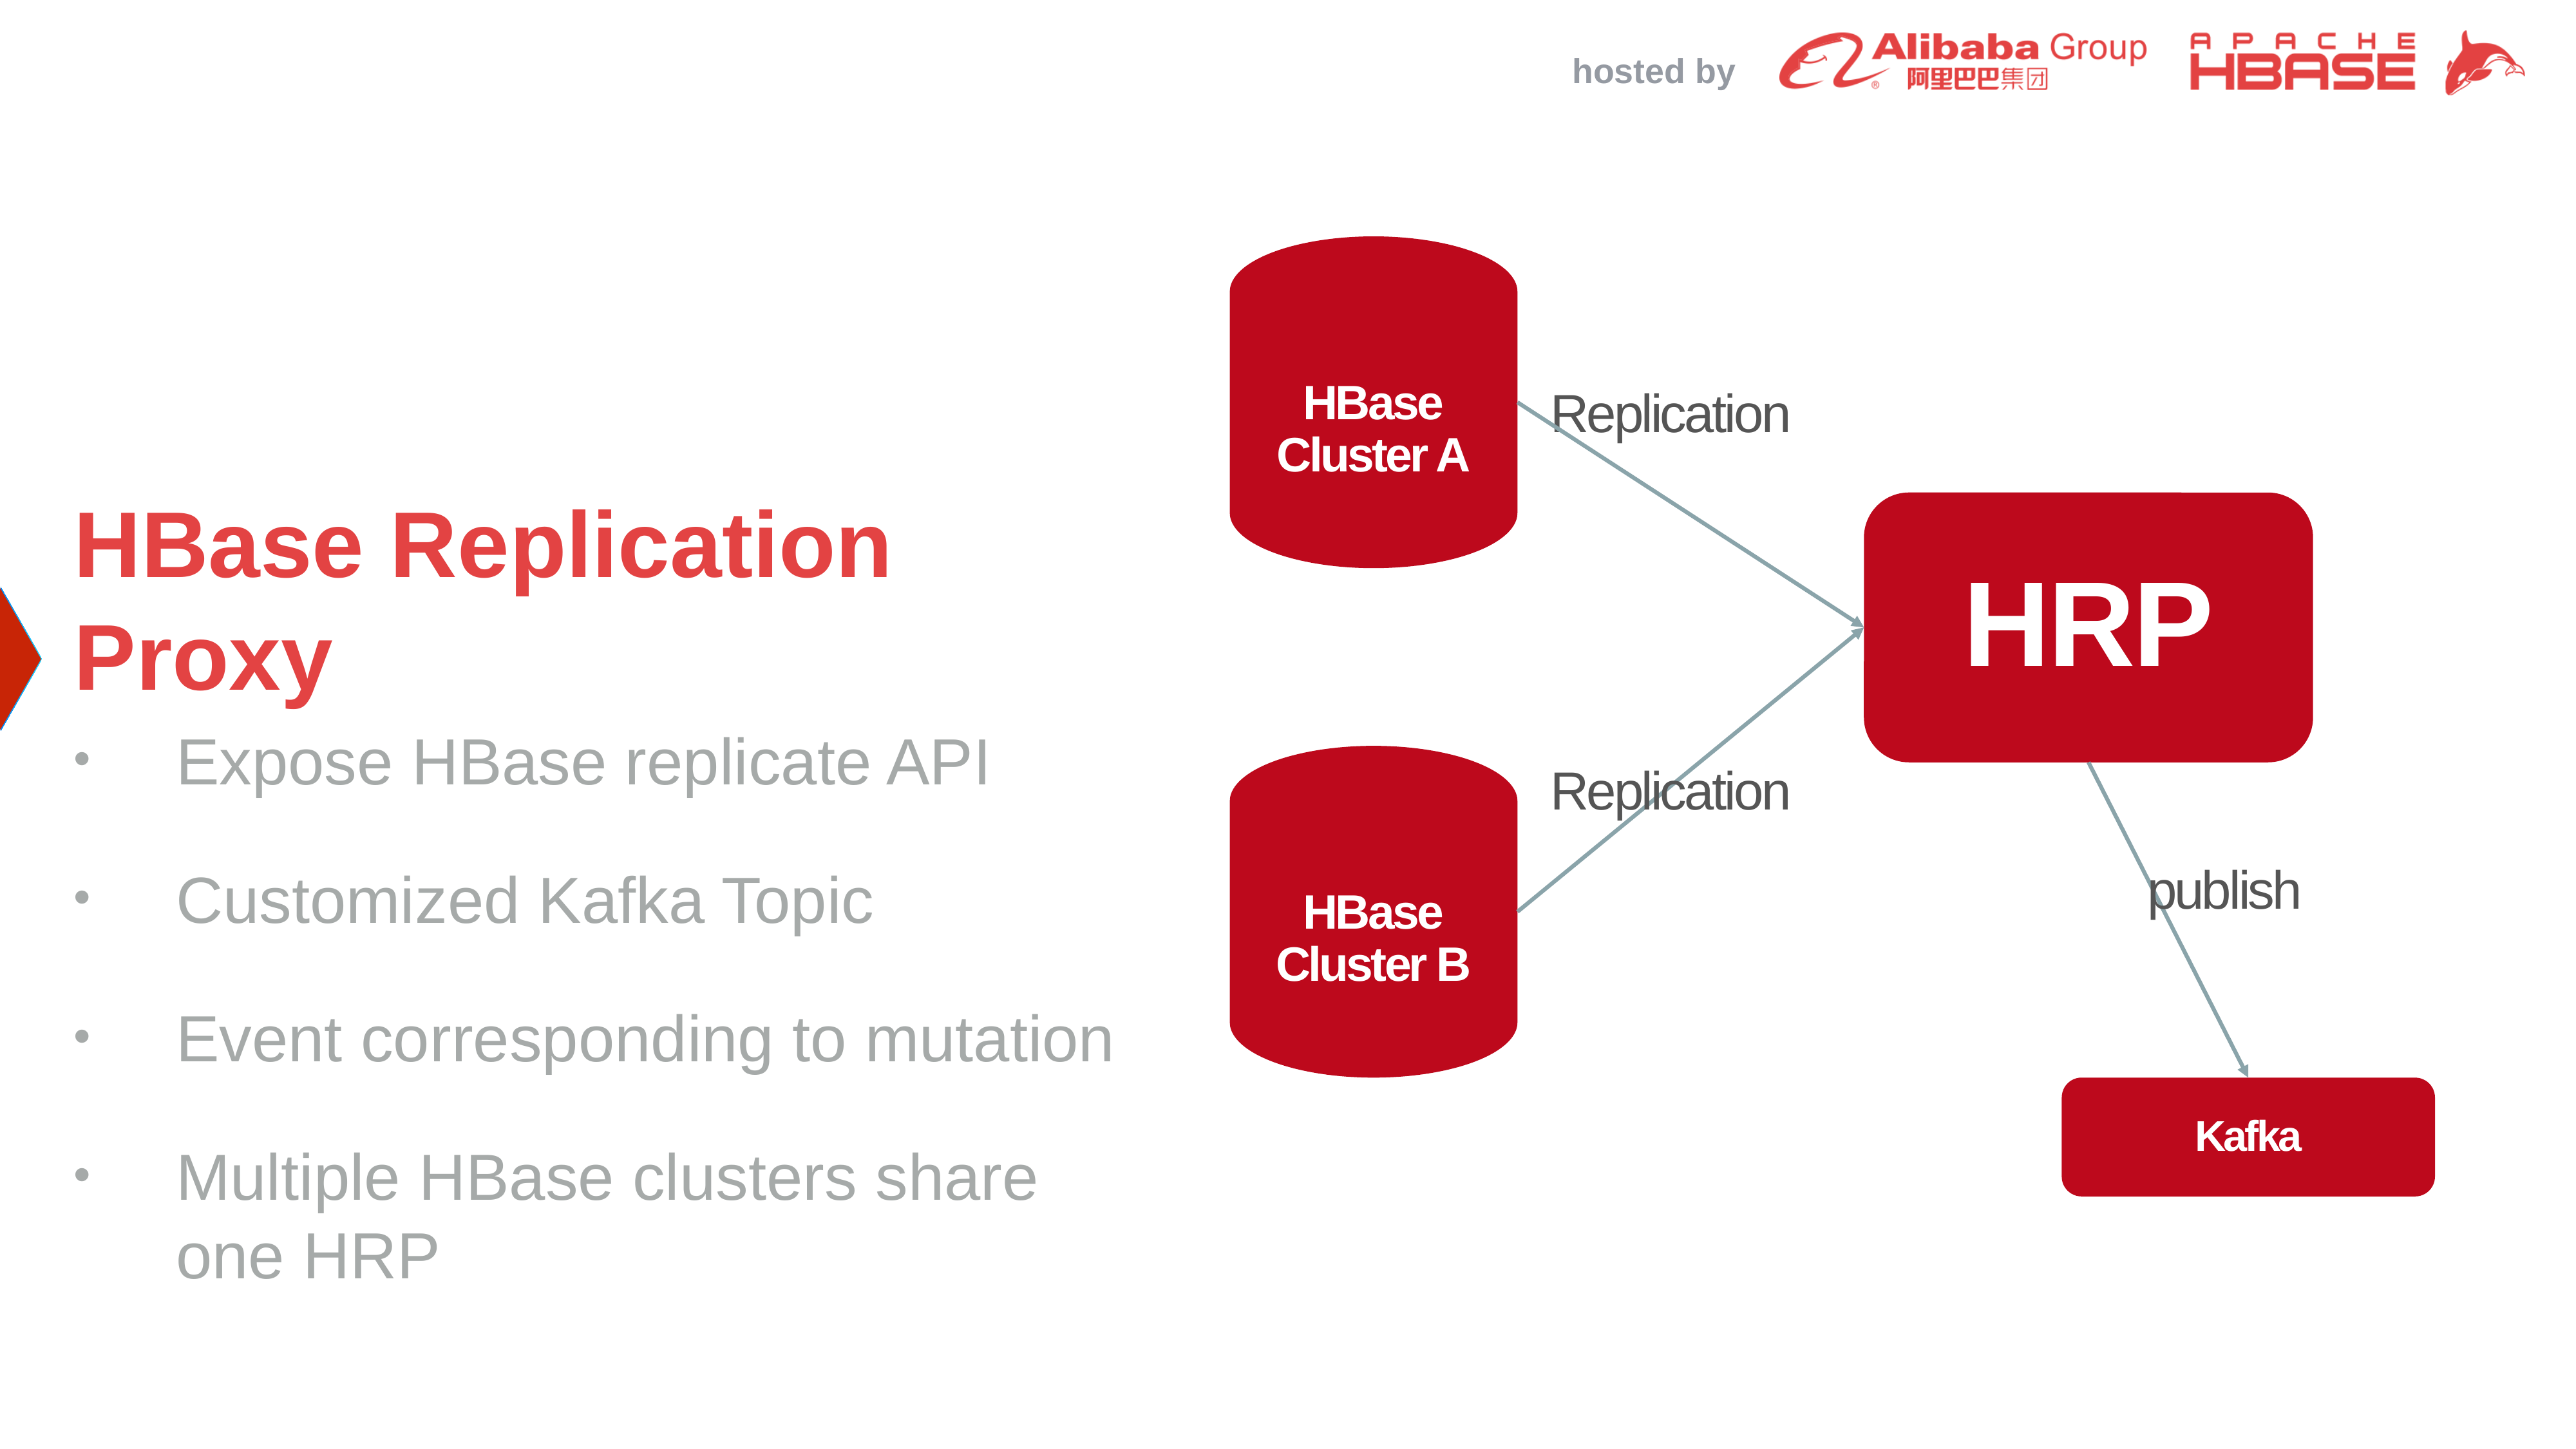

HBase
Cluster A
Replication
HBase Replication Proxy
HRP
Expose HBase replicate API
Customized Kafka Topic
Event corresponding to mutation
Multiple HBase clusters share one HRP
HBase
Cluster B
Replication
publish
Kafka